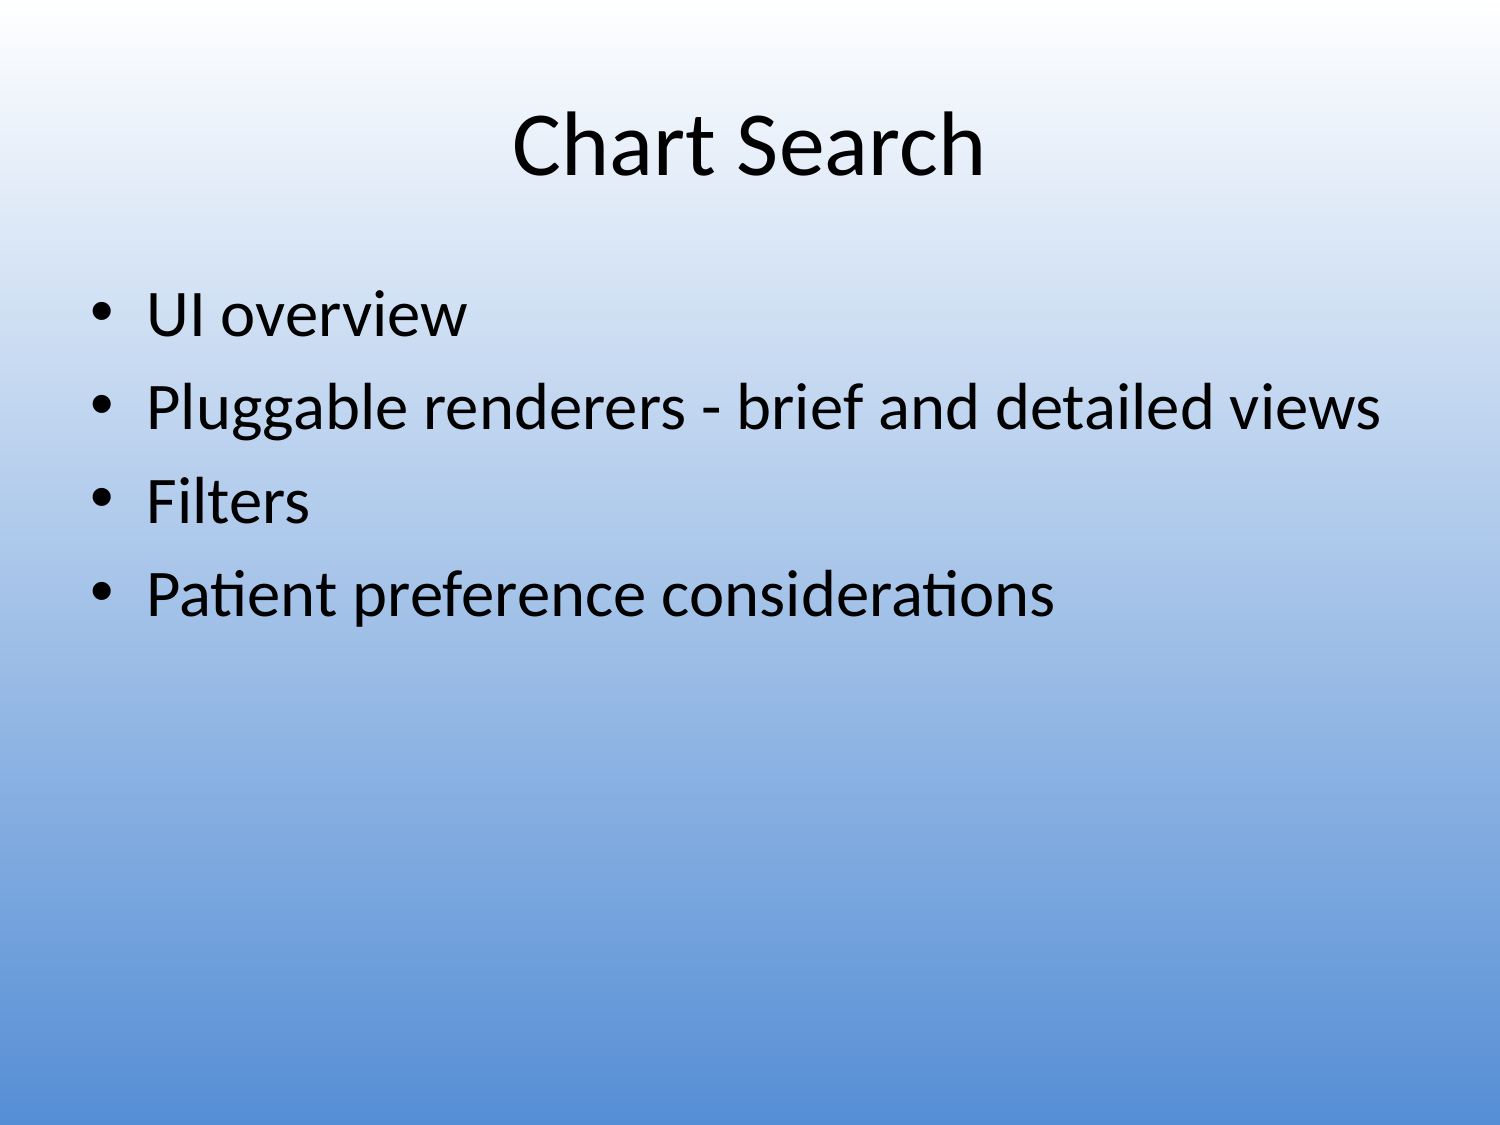

# Chart Search
UI overview
Pluggable renderers - brief and detailed views
Filters
Patient preference considerations